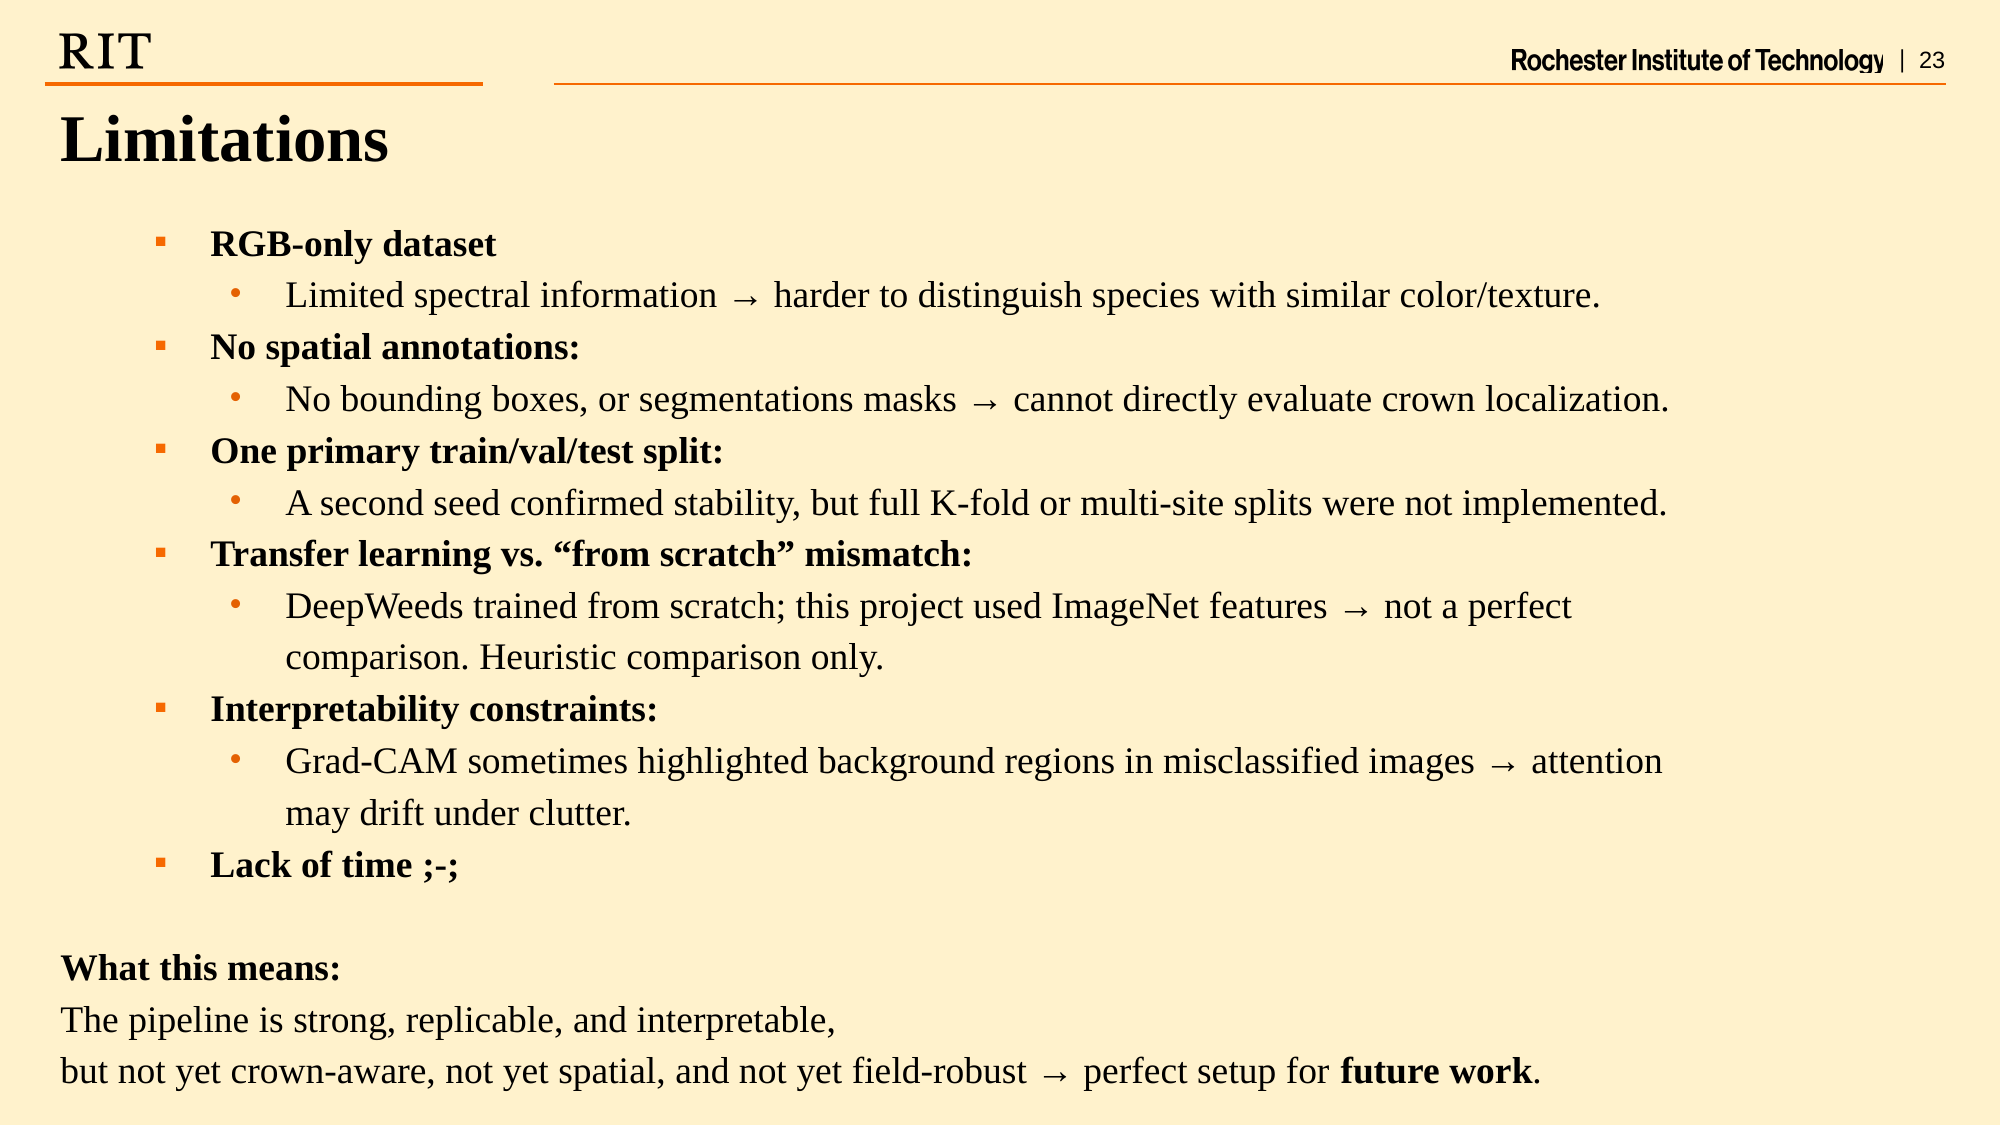

Limitations
RGB-only dataset
Limited spectral information → harder to distinguish species with similar color/texture.
No spatial annotations:
No bounding boxes, or segmentations masks → cannot directly evaluate crown localization.
One primary train/val/test split:
A second seed confirmed stability, but full K-fold or multi-site splits were not implemented.
Transfer learning vs. “from scratch” mismatch:
DeepWeeds trained from scratch; this project used ImageNet features → not a perfect comparison. Heuristic comparison only.
Interpretability constraints:
Grad-CAM sometimes highlighted background regions in misclassified images → attention may drift under clutter.
Lack of time ;-;

What this means:
The pipeline is strong, replicable, and interpretable,
but not yet crown-aware, not yet spatial, and not yet field-robust → perfect setup for future work.